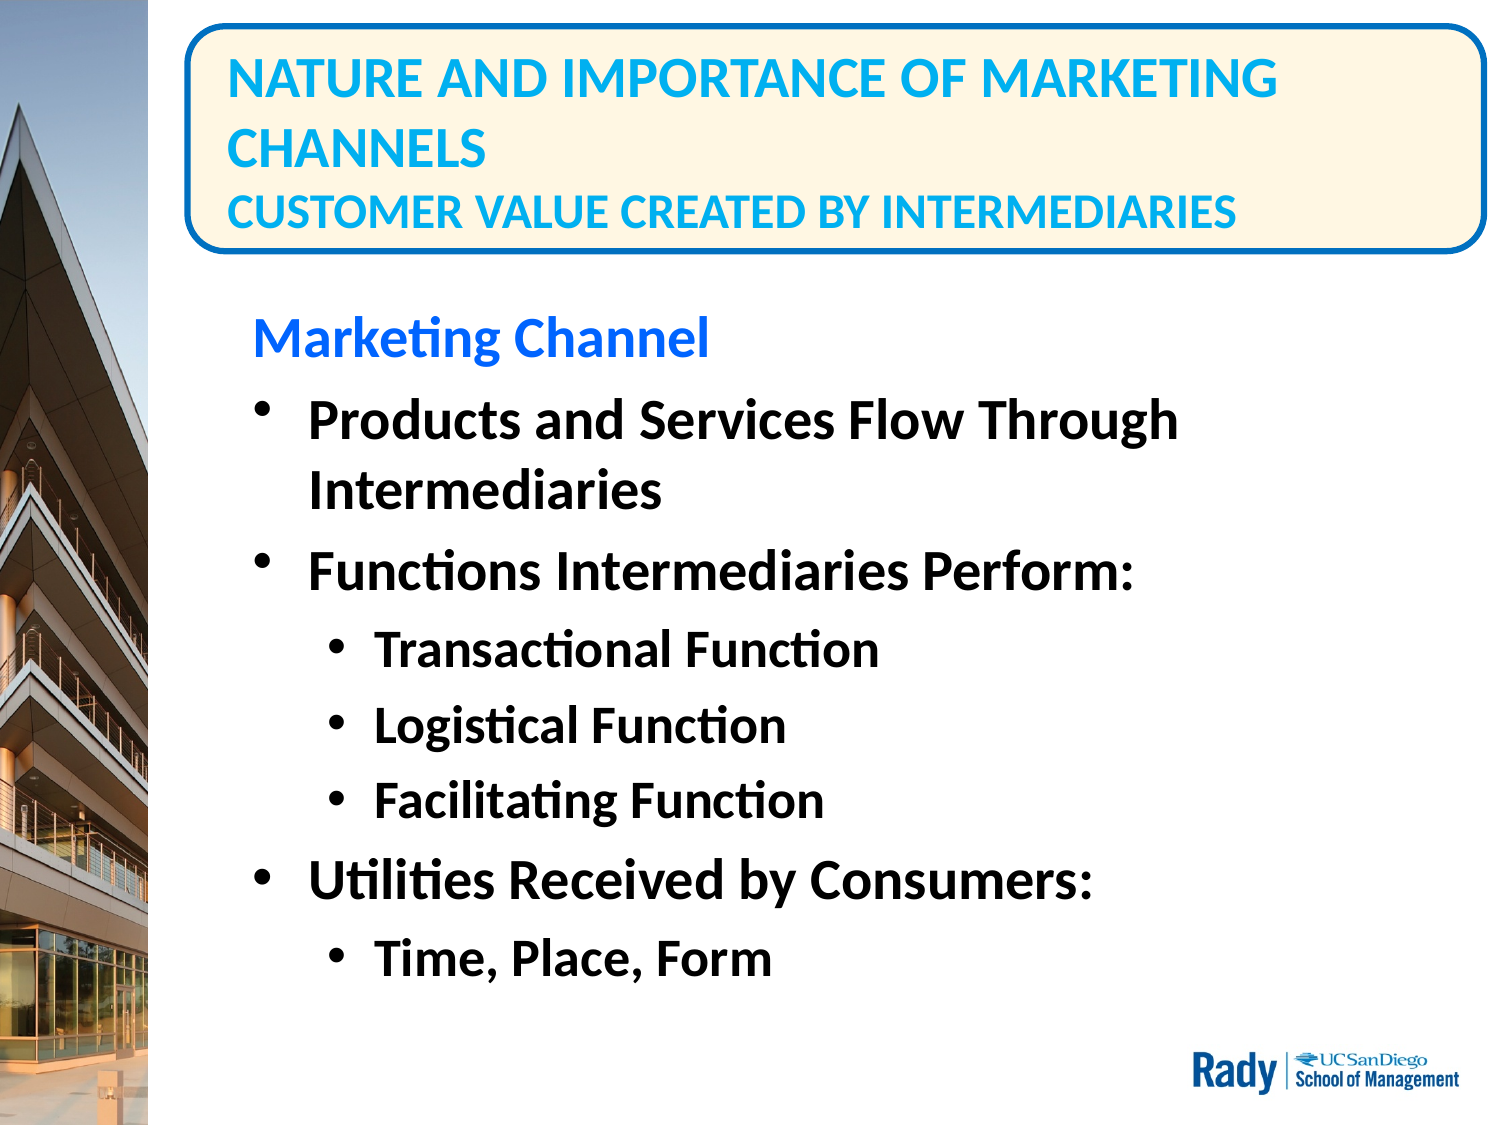

# NATURE AND IMPORTANCE OF MARKETING CHANNELS CUSTOMER VALUE CREATED BY INTERMEDIARIES
Marketing Channel
Products and Services Flow Through Intermediaries
Functions Intermediaries Perform:
Transactional Function
Logistical Function
Facilitating Function
Utilities Received by Consumers:
Time, Place, Form